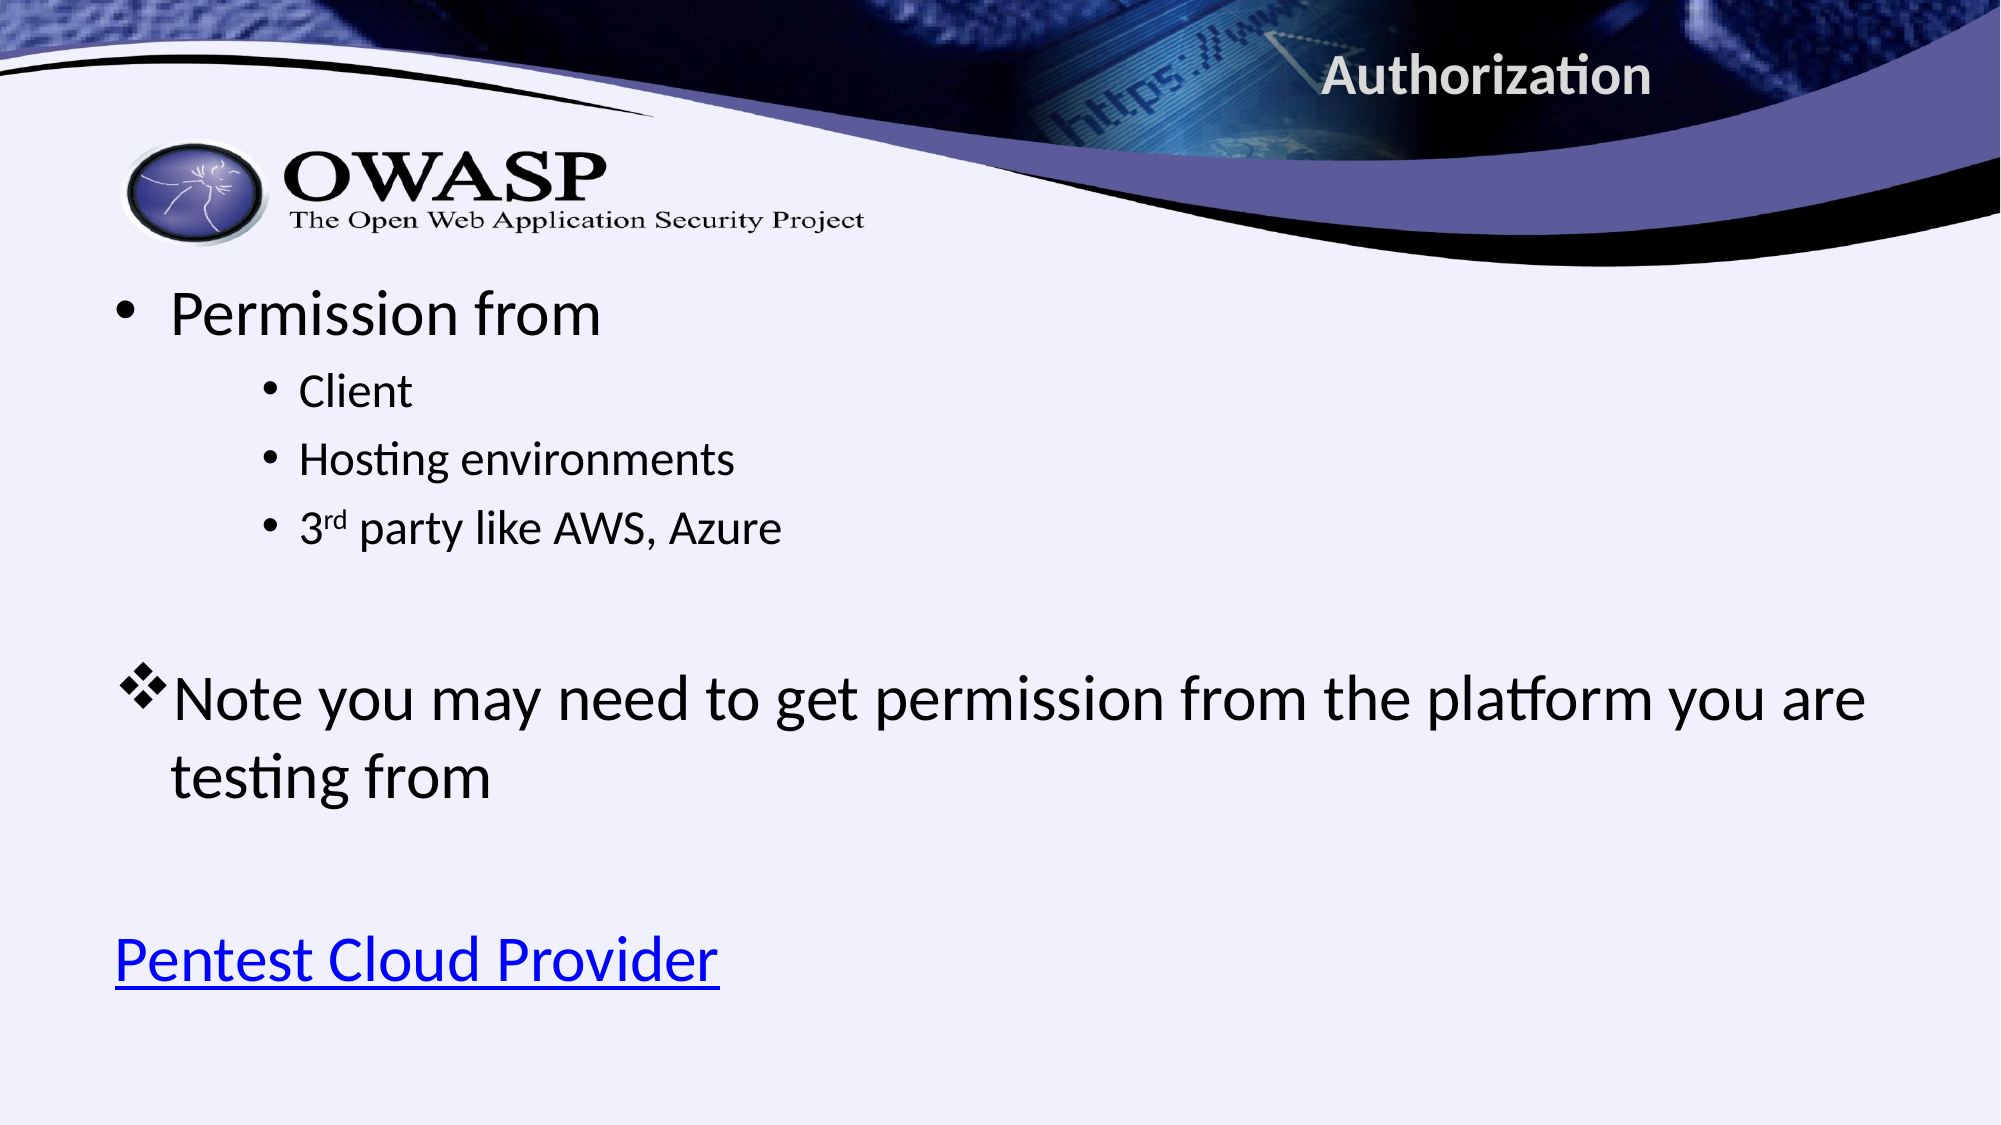

# Authorization
Permission from
Client
Hosting environments
3rd party like AWS, Azure

Note you may need to get permission from the platform you are testing from

Pentest Cloud Provider